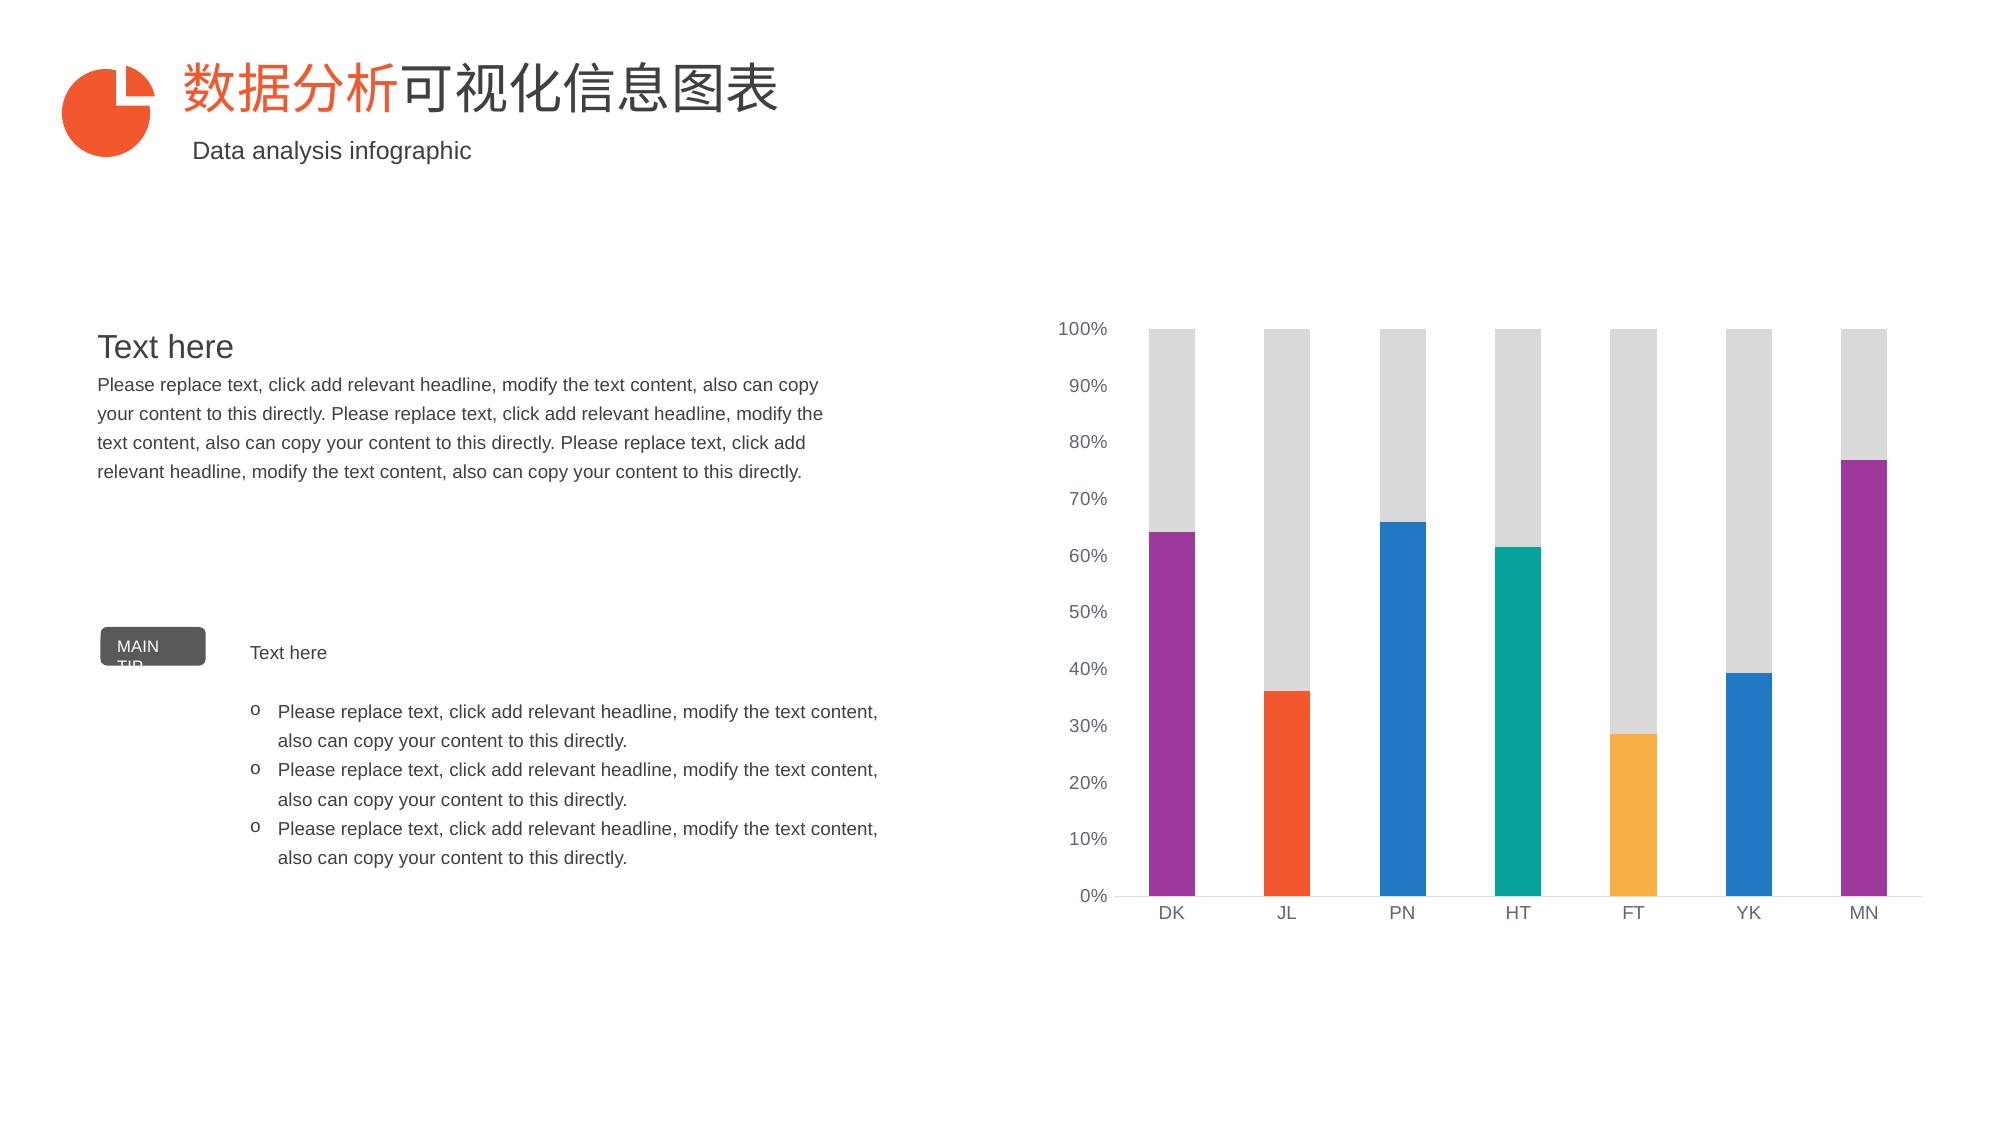

### Chart

| Category | Series 1 | Series 2 |
|---|---|---|
| DK | 4.3 | 2.4 |
| JL | 2.5 | 4.4 |
| PN | 3.5 | 1.8 |
| HT | 4.5 | 2.8 |
| FT | 2.0 | 5.0 |
| YK | 1.3 | 2.0 |
| MN | 5.0 | 1.5 |
Text here
Please replace text, click add relevant headline, modify the text content, also can copy your content to this directly. Please replace text, click add relevant headline, modify the text content, also can copy your content to this directly. Please replace text, click add relevant headline, modify the text content, also can copy your content to this directly.
MAIN TIP
Text here

Please replace text, click add relevant headline, modify the text content, also can copy your content to this directly.
Please replace text, click add relevant headline, modify the text content, also can copy your content to this directly.
Please replace text, click add relevant headline, modify the text content, also can copy your content to this directly.